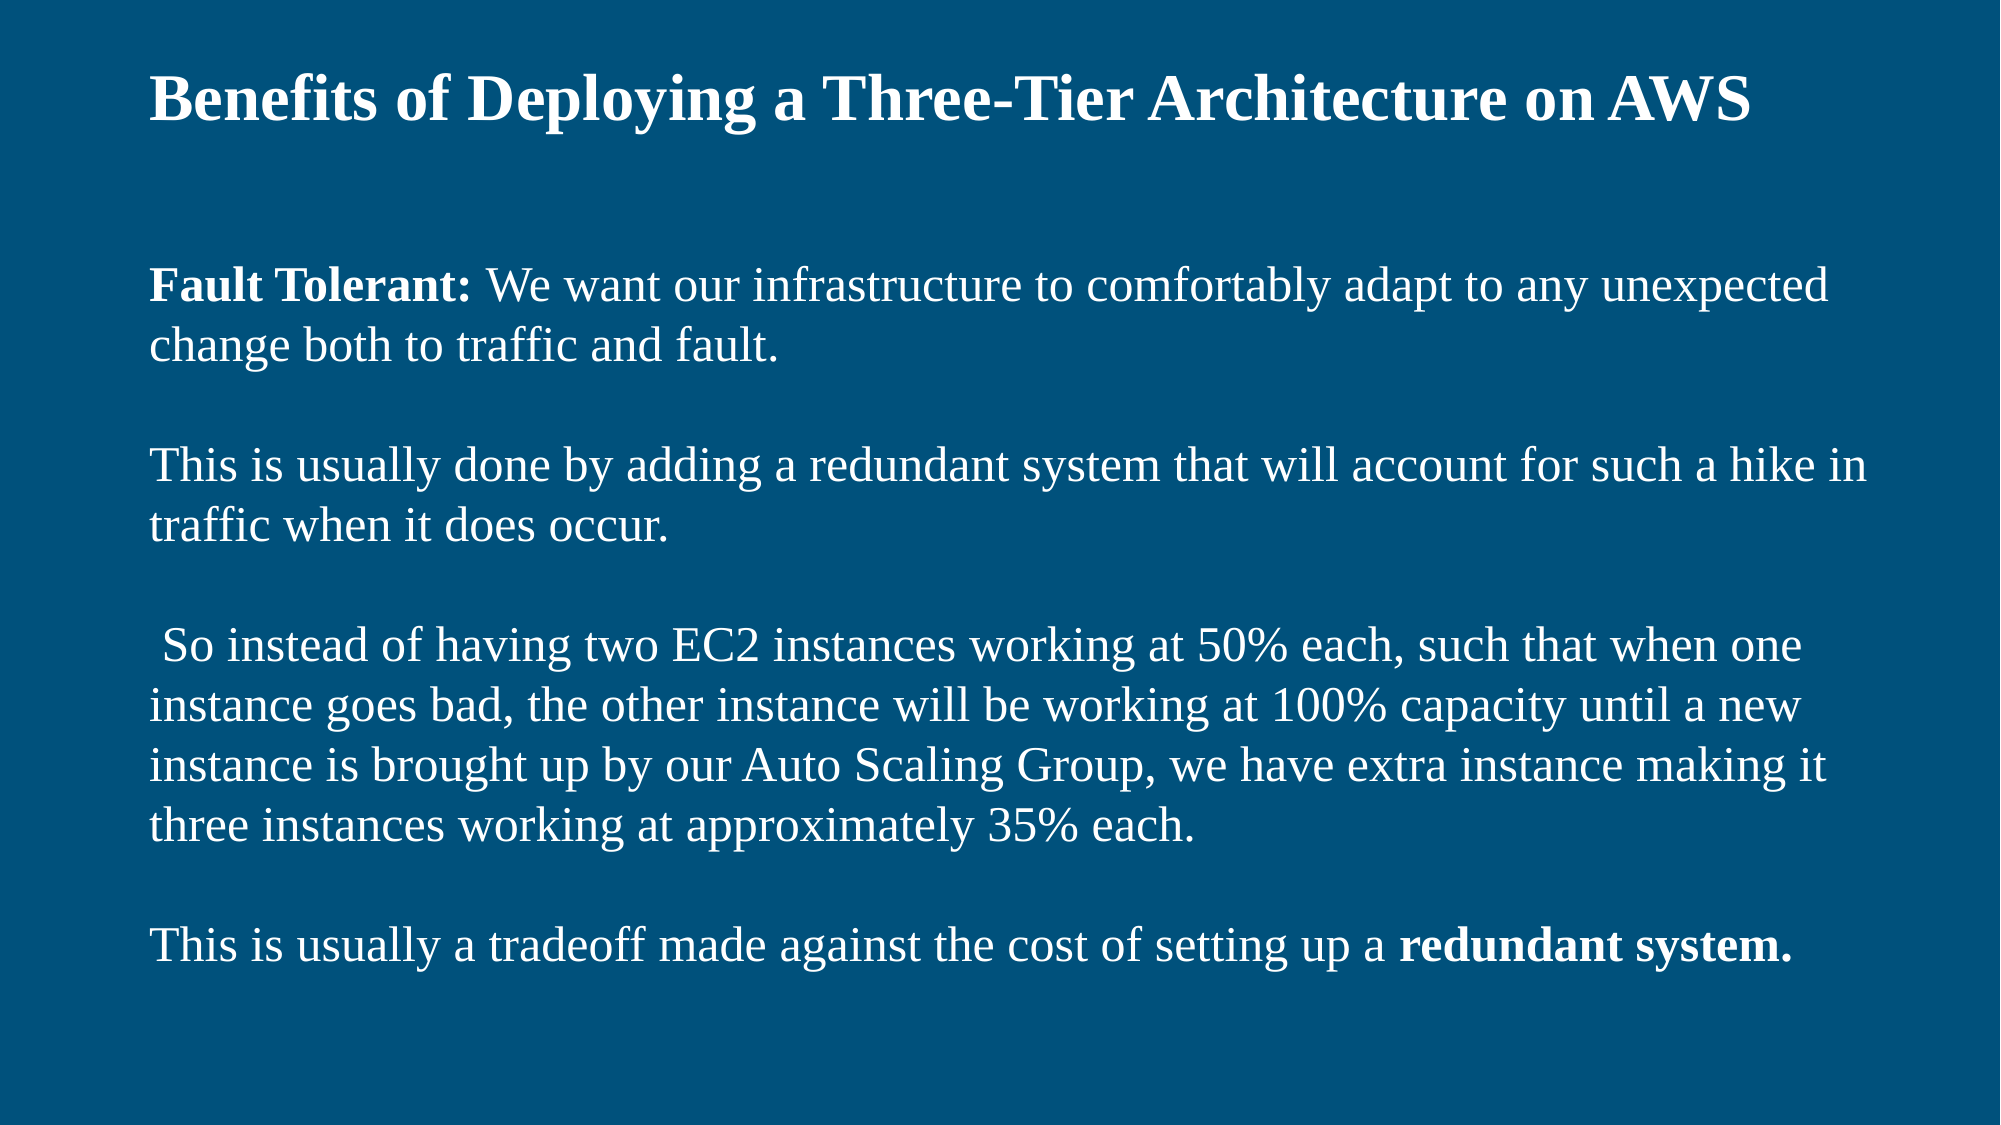

Benefits of Deploying a Three-Tier Architecture on AWS
Fault Tolerant: We want our infrastructure to comfortably adapt to any unexpected change both to traffic and fault.

This is usually done by adding a redundant system that will account for such a hike in traffic when it does occur.

 So instead of having two EC2 instances working at 50% each, such that when one instance goes bad, the other instance will be working at 100% capacity until a new instance is brought up by our Auto Scaling Group, we have extra instance making it three instances working at approximately 35% each.

This is usually a tradeoff made against the cost of setting up a redundant system.